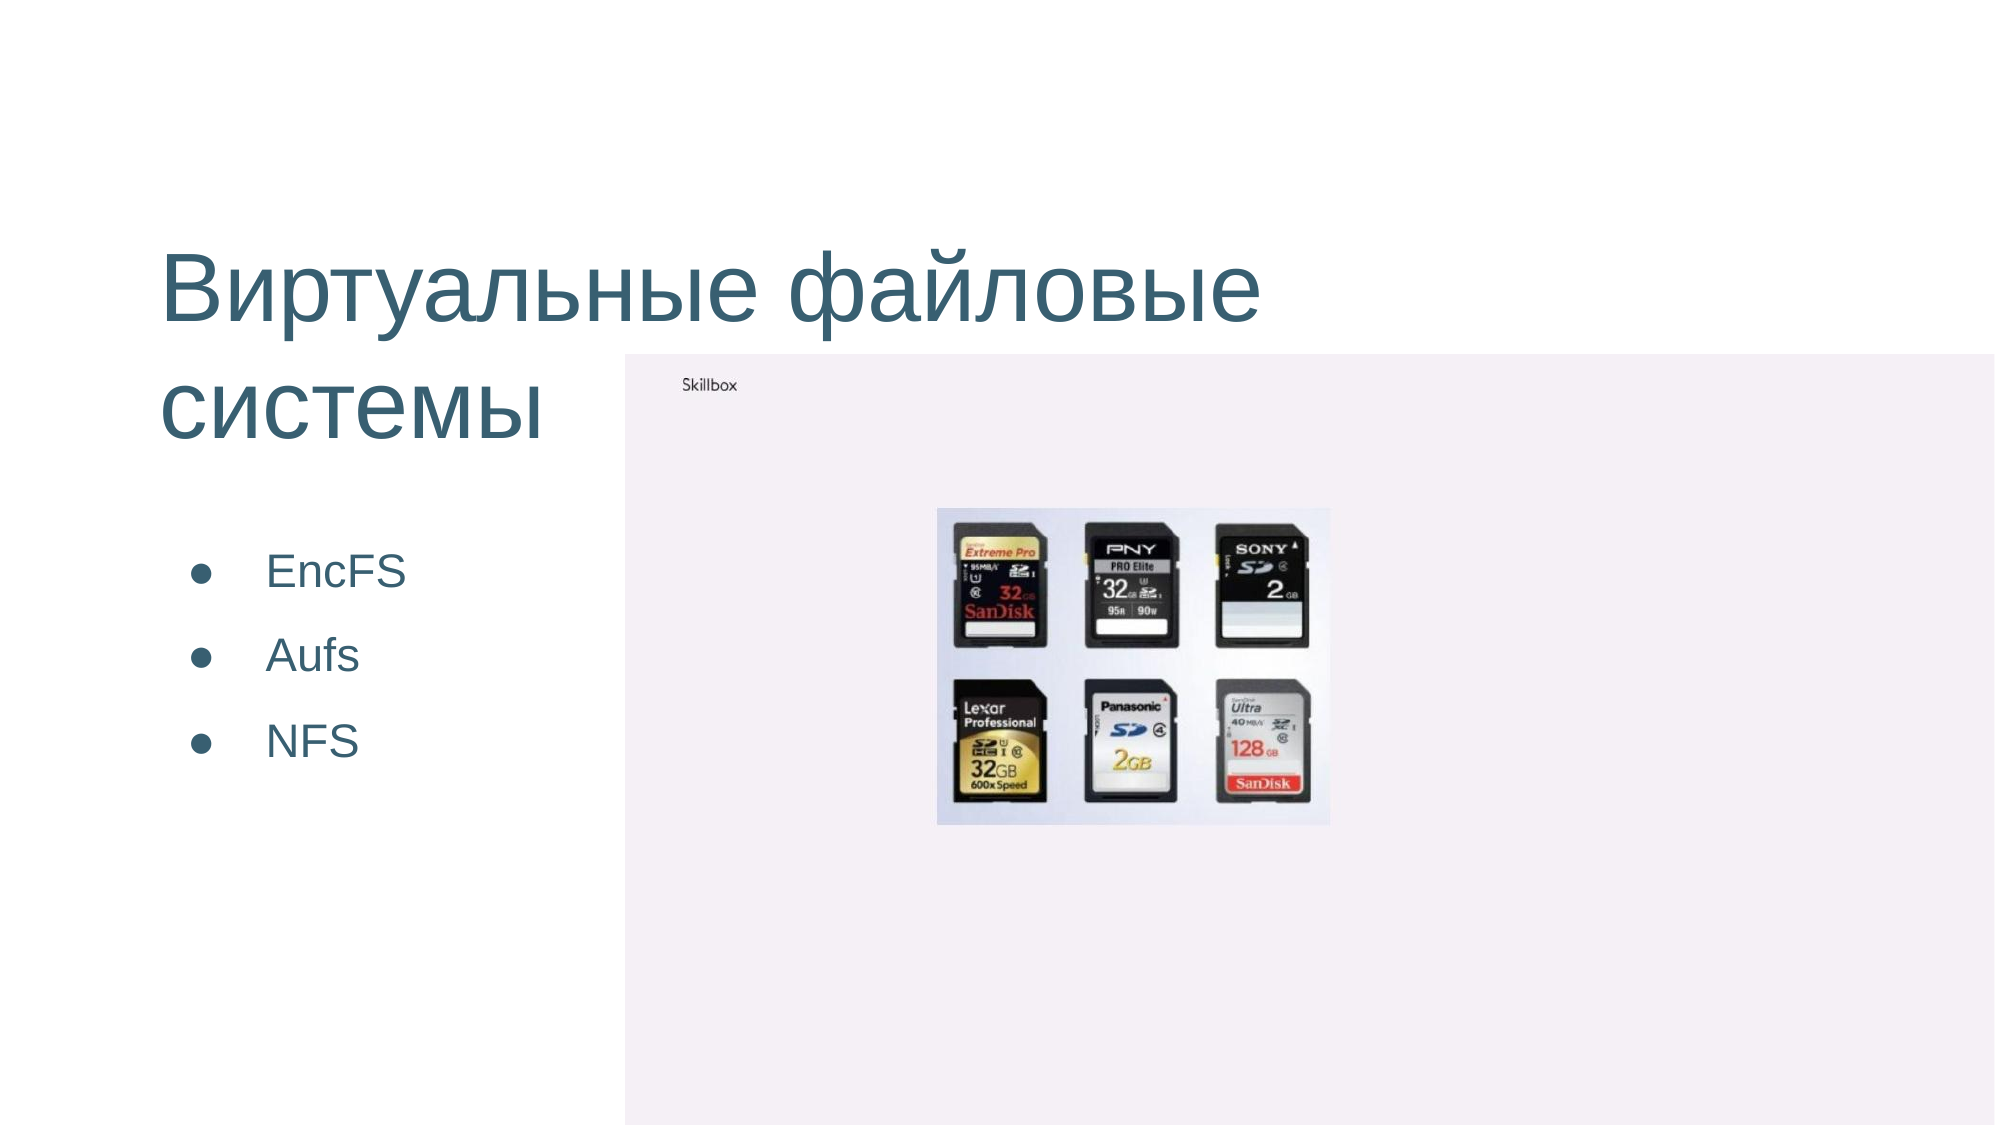

Виртуальные файловые
системы

● EncFS
● Aufs
● NFS